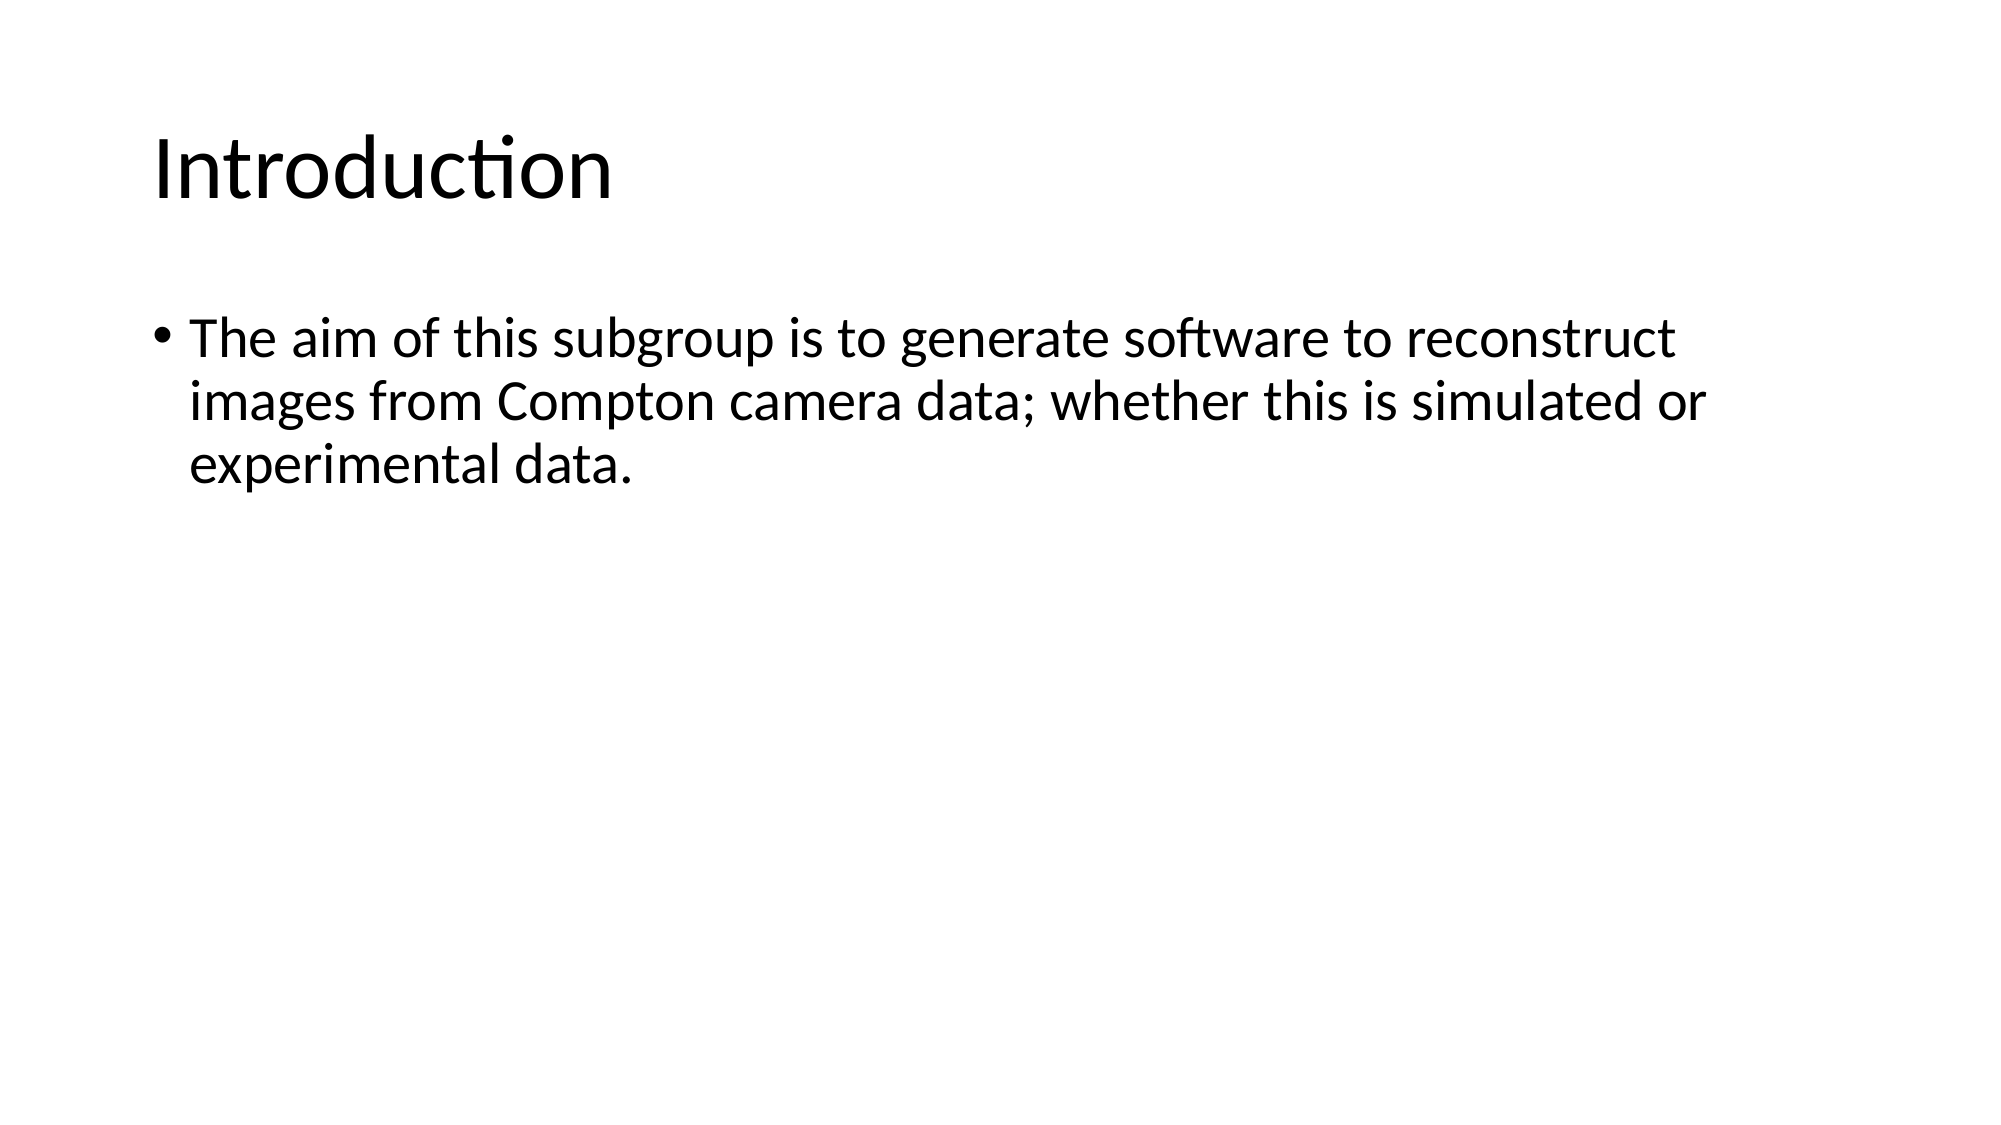

# Introduction
The aim of this subgroup is to generate software to reconstruct images from Compton camera data; whether this is simulated or experimental data.